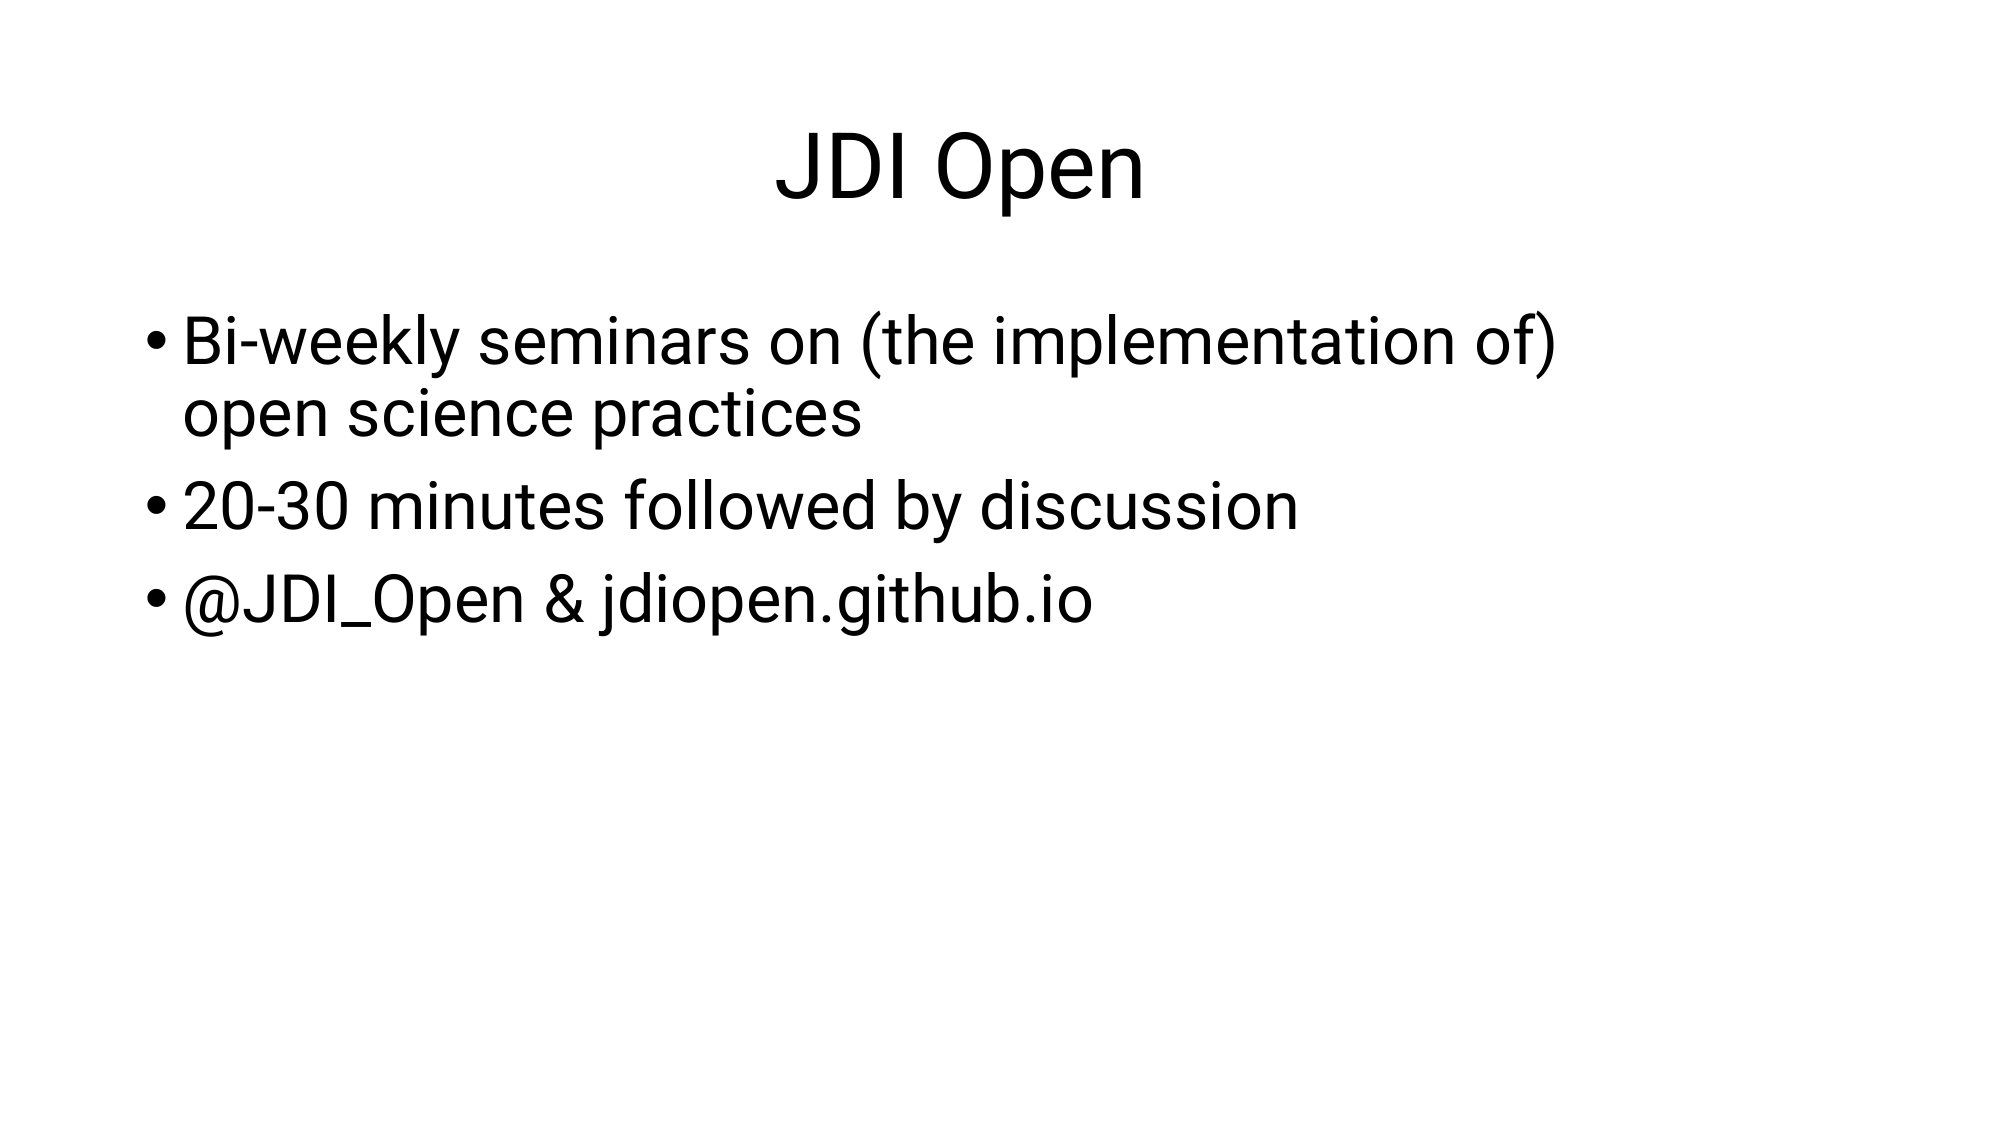

# JDI Open
Bi-weekly seminars on (the implementation of)
open science practices
20-30 minutes followed by discussion
@JDI_Open & jdiopen.github.io